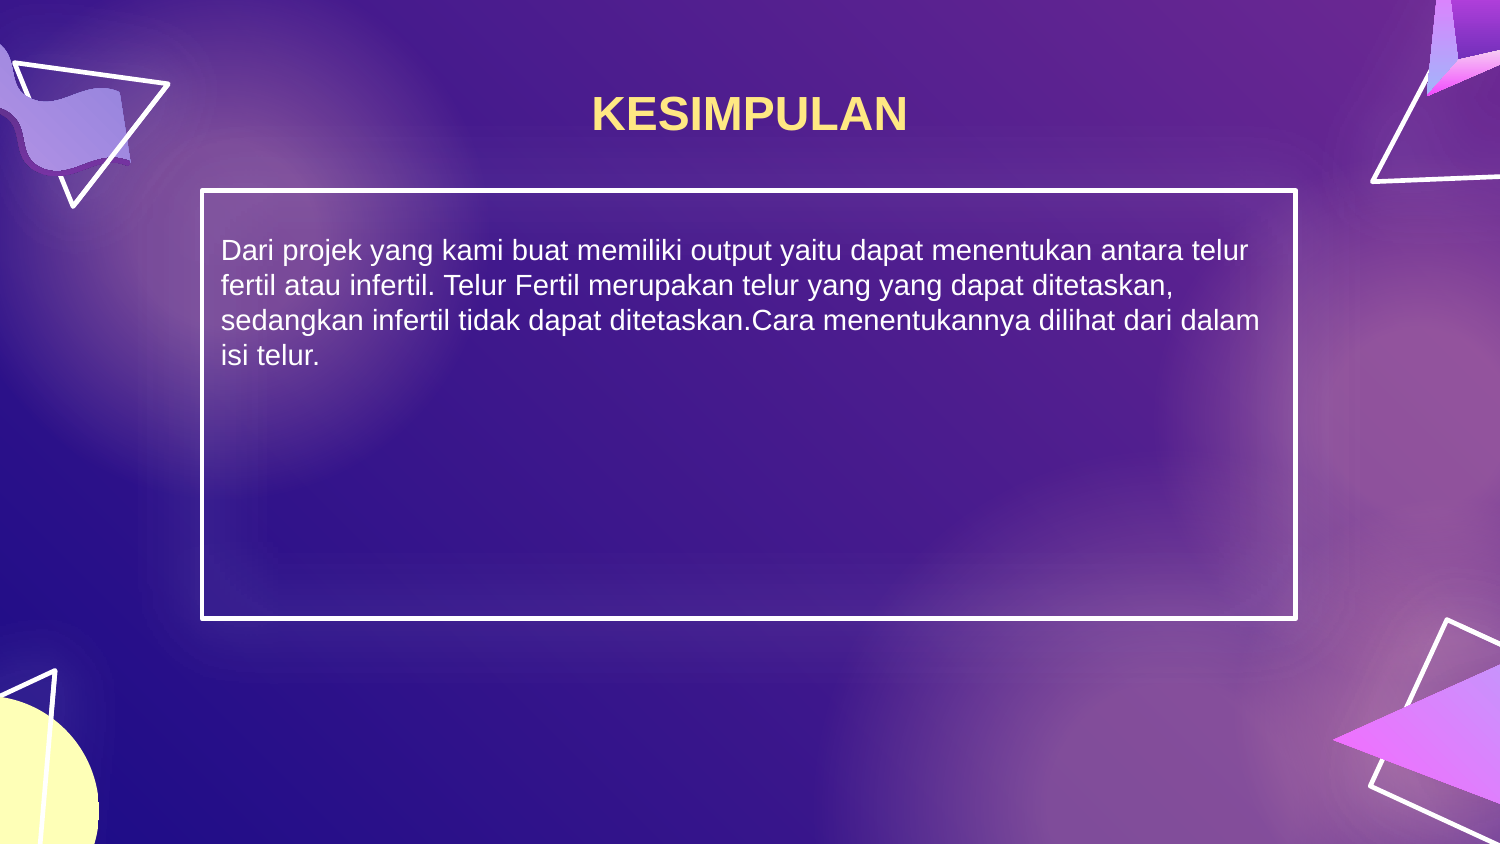

KESIMPULAN

Dari projek yang kami buat memiliki output yaitu dapat menentukan antara telur fertil atau infertil. Telur Fertil merupakan telur yang yang dapat ditetaskan, sedangkan infertil tidak dapat ditetaskan.Cara menentukannya dilihat dari dalam isi telur.